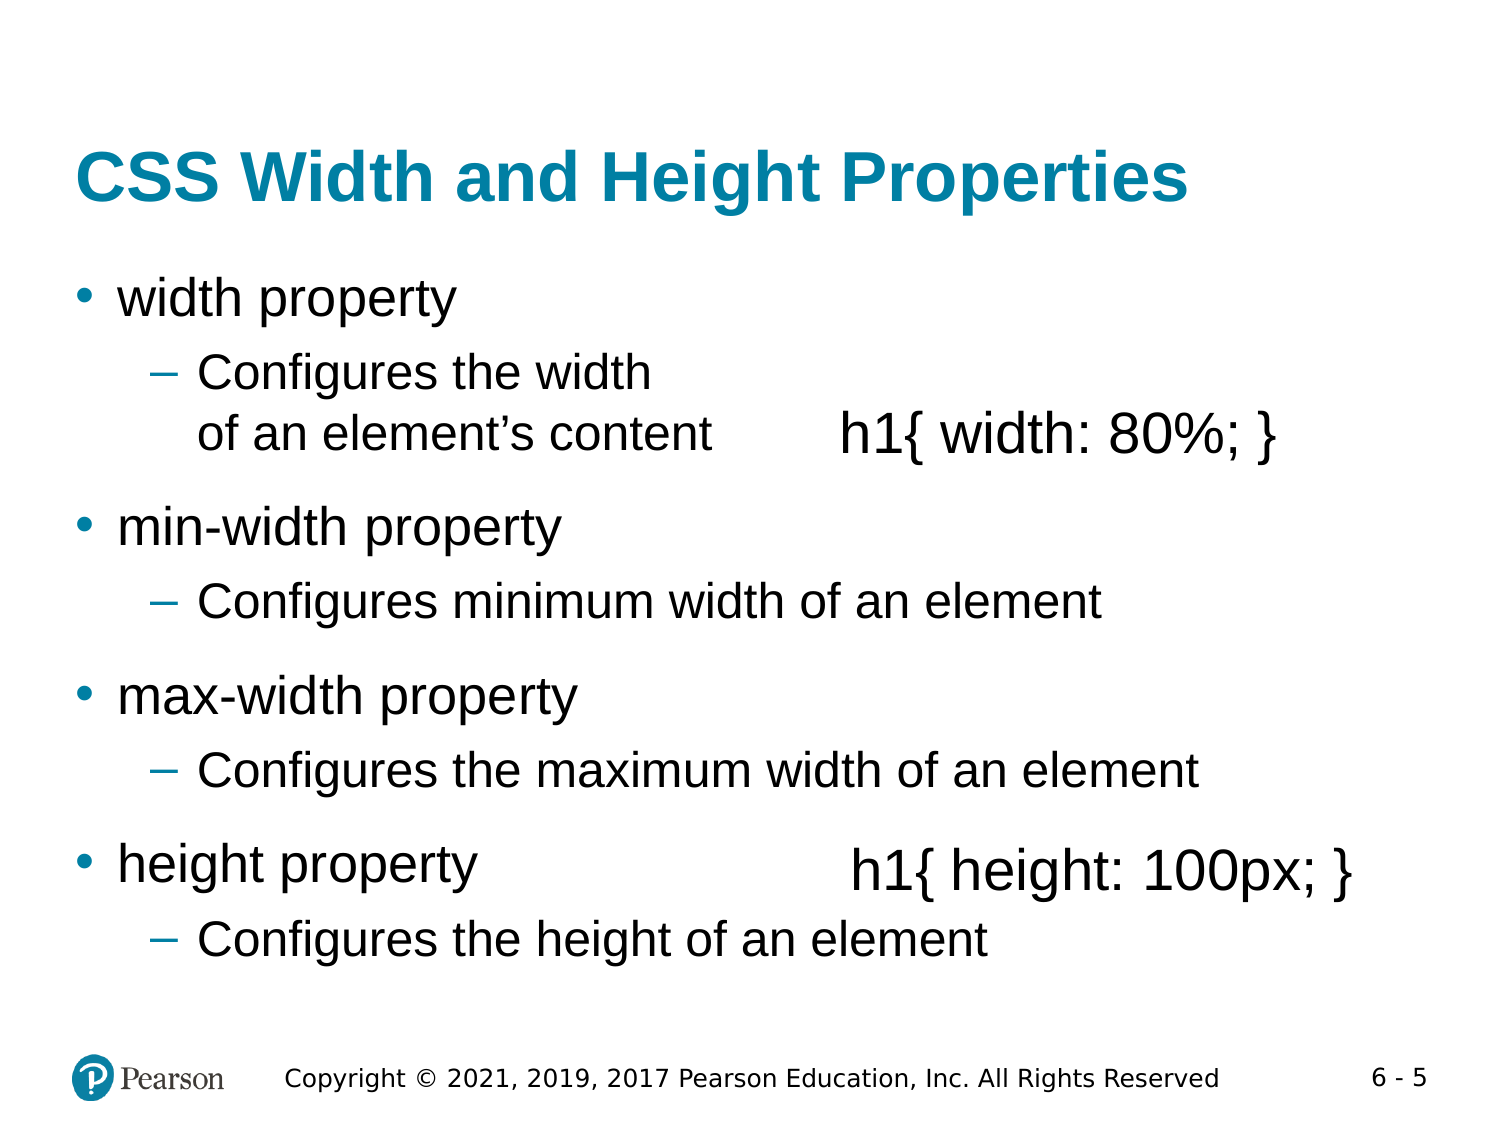

# CSS Width and Height Properties
width property
Configures the width
of an element’s content
min-width property
Configures minimum width of an element
max-width property
Configures the maximum width of an element
height property
Configures the height of an element

h1{ width: 80%; }
h1{ height: 100px; }